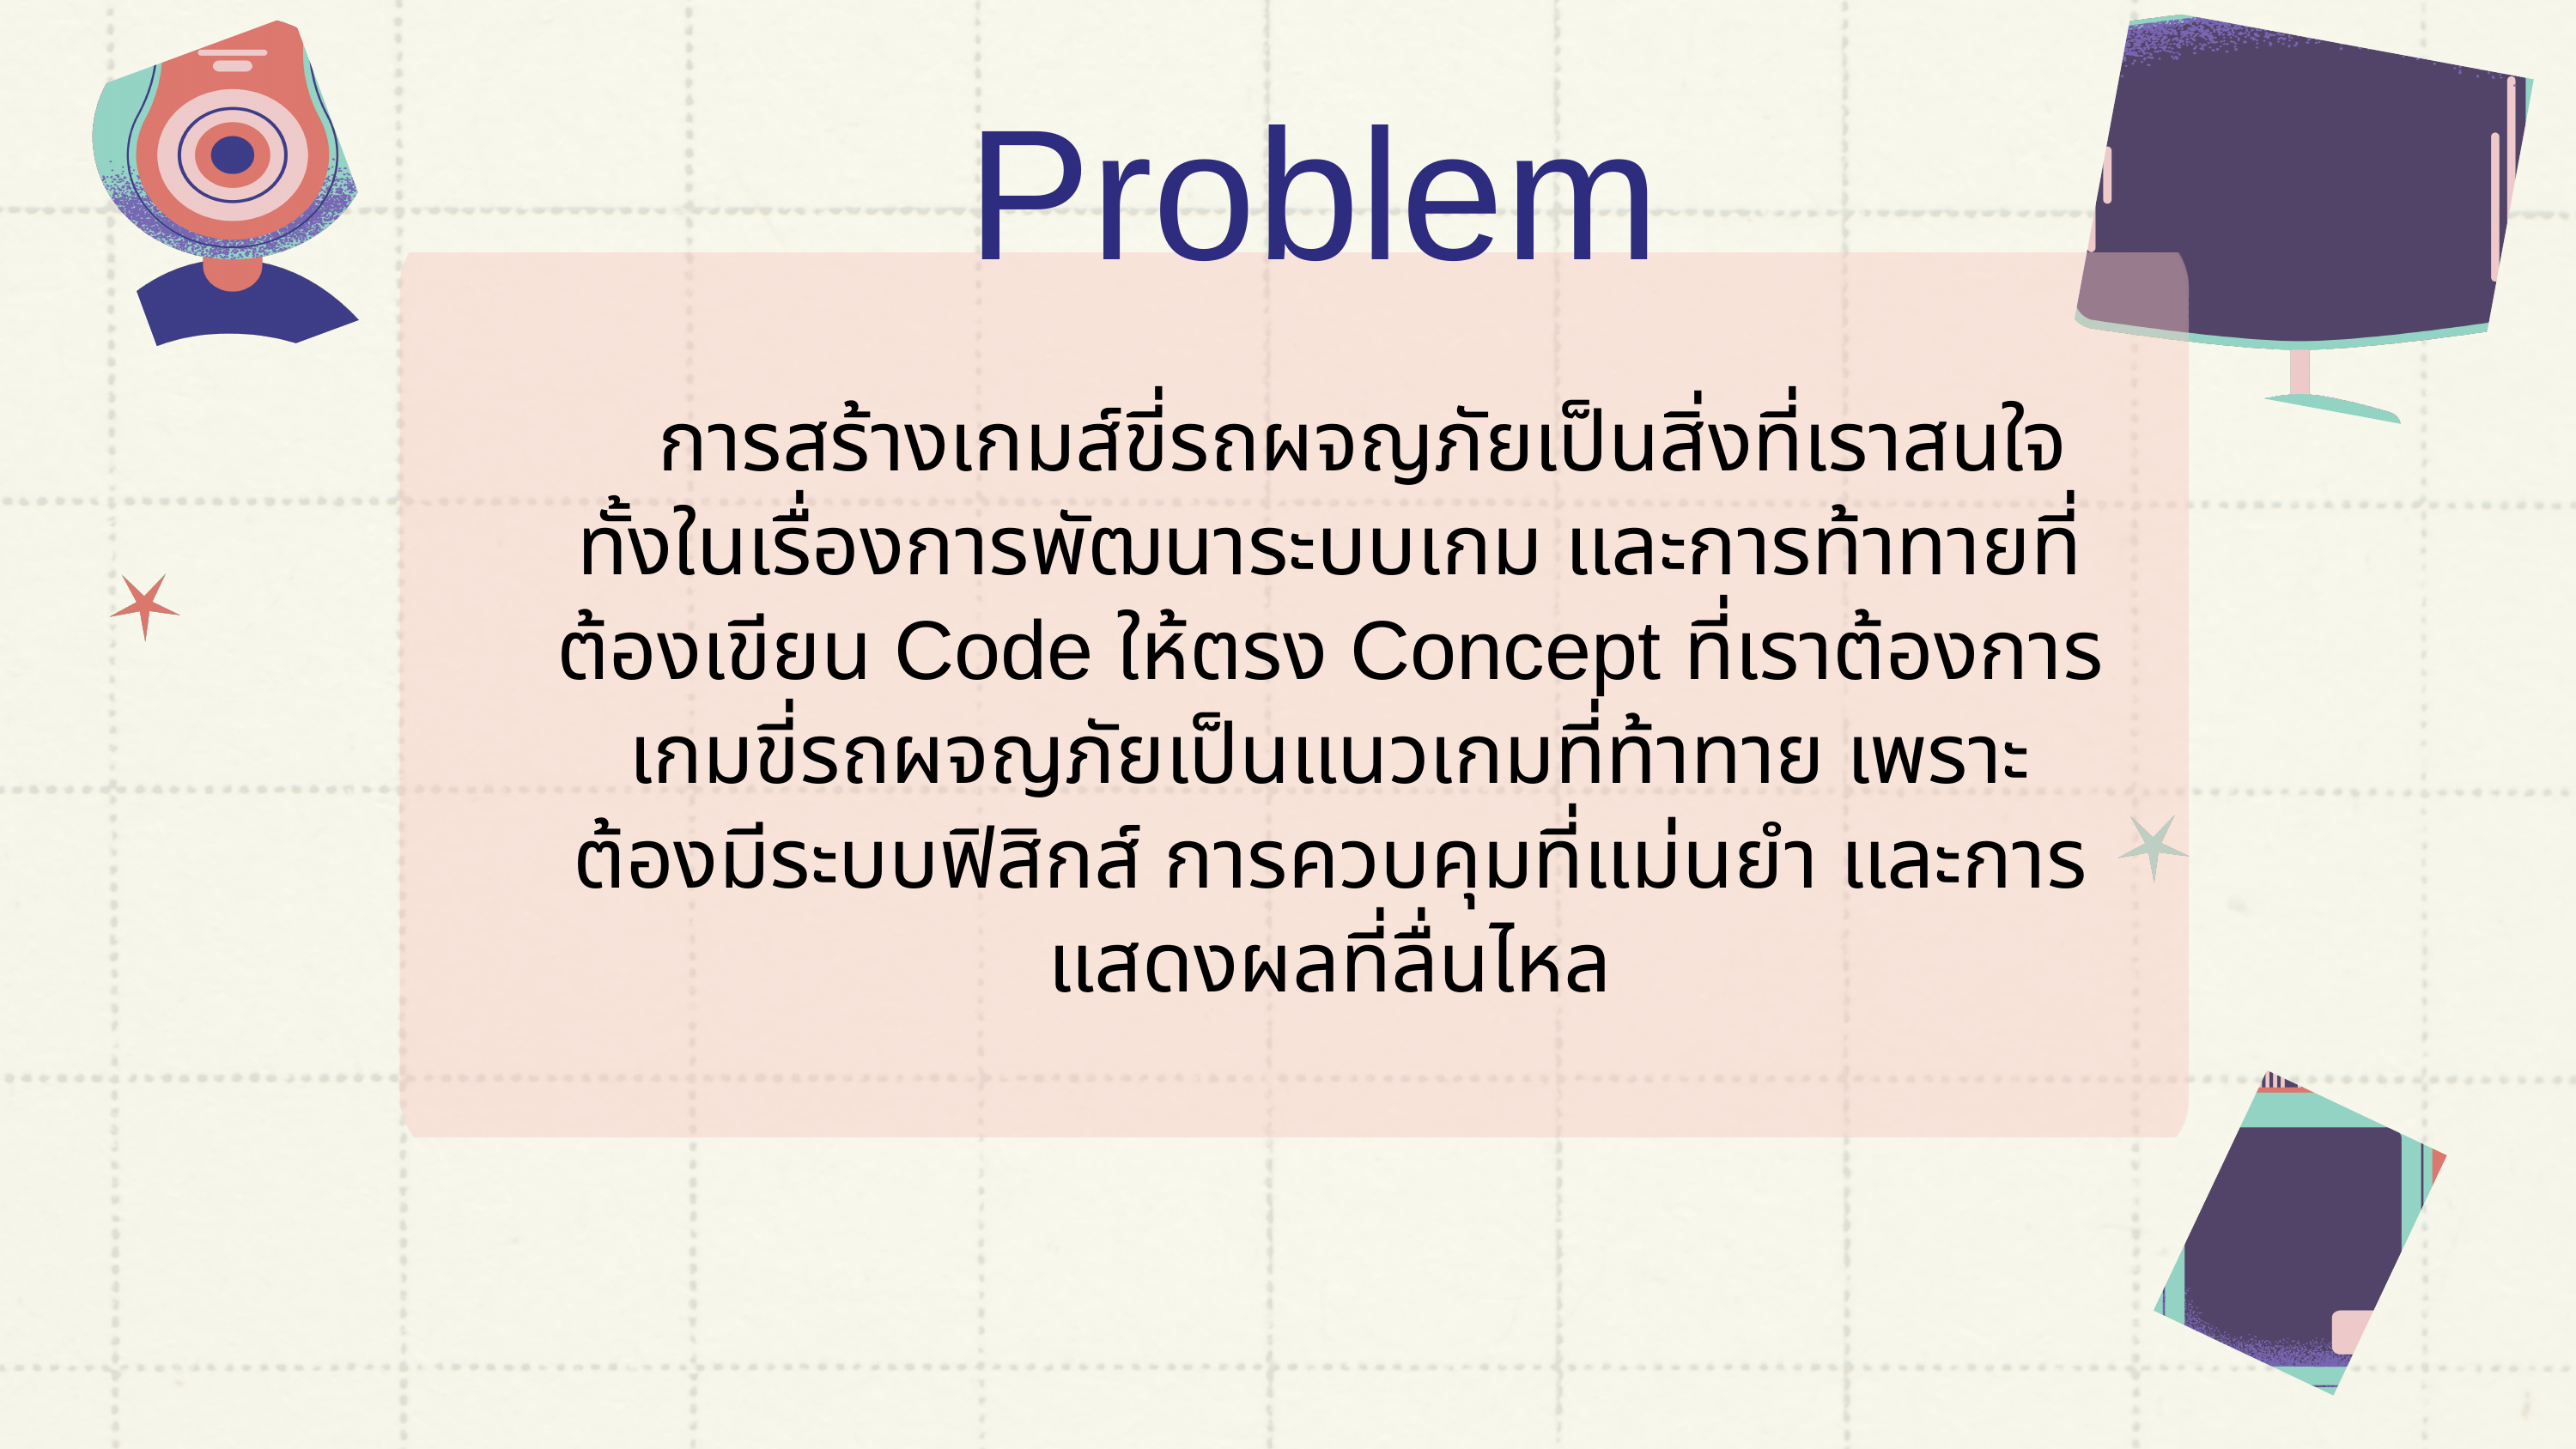

Problem

   การสร้างเกมส์ขี่รถผจญภัยเป็นสิ่งที่เราสนใจ ทั้งในเรื่องการพัฒนาระบบเกม และการท้าทายที่ต้องเขียน Code ให้ตรง Concept ที่เราต้องการ เกมขี่รถผจญภัยเป็นแนวเกมที่ท้าทาย เพราะ
ต้องมีระบบฟิสิกส์ การควบคุมที่แม่นยำ และการแสดงผลที่ลื่นไหล